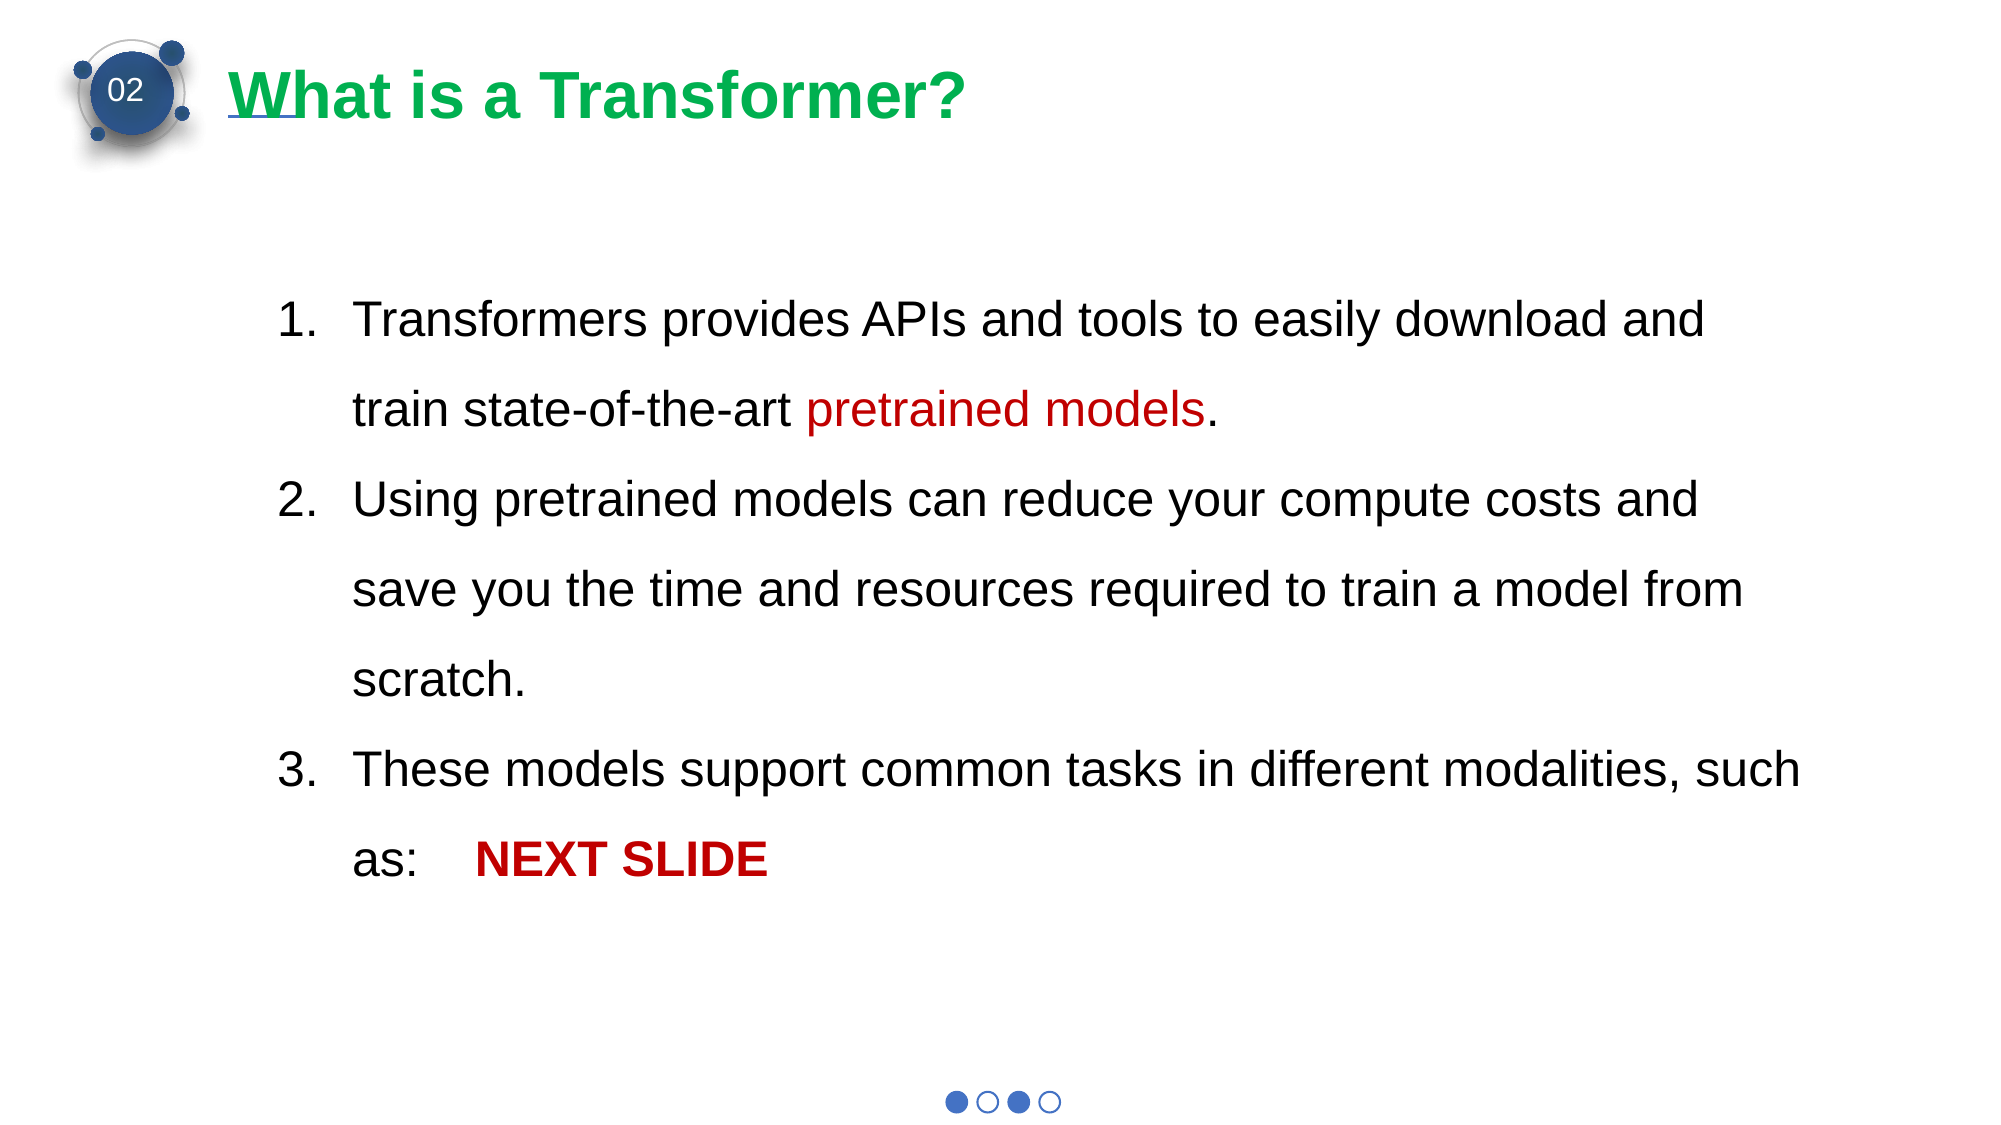

What is a Transformer?
02
Transformers provides APIs and tools to easily download and train state-of-the-art pretrained models.
Using pretrained models can reduce your compute costs and save you the time and resources required to train a model from scratch.
These models support common tasks in different modalities, such as:    NEXT SLIDE